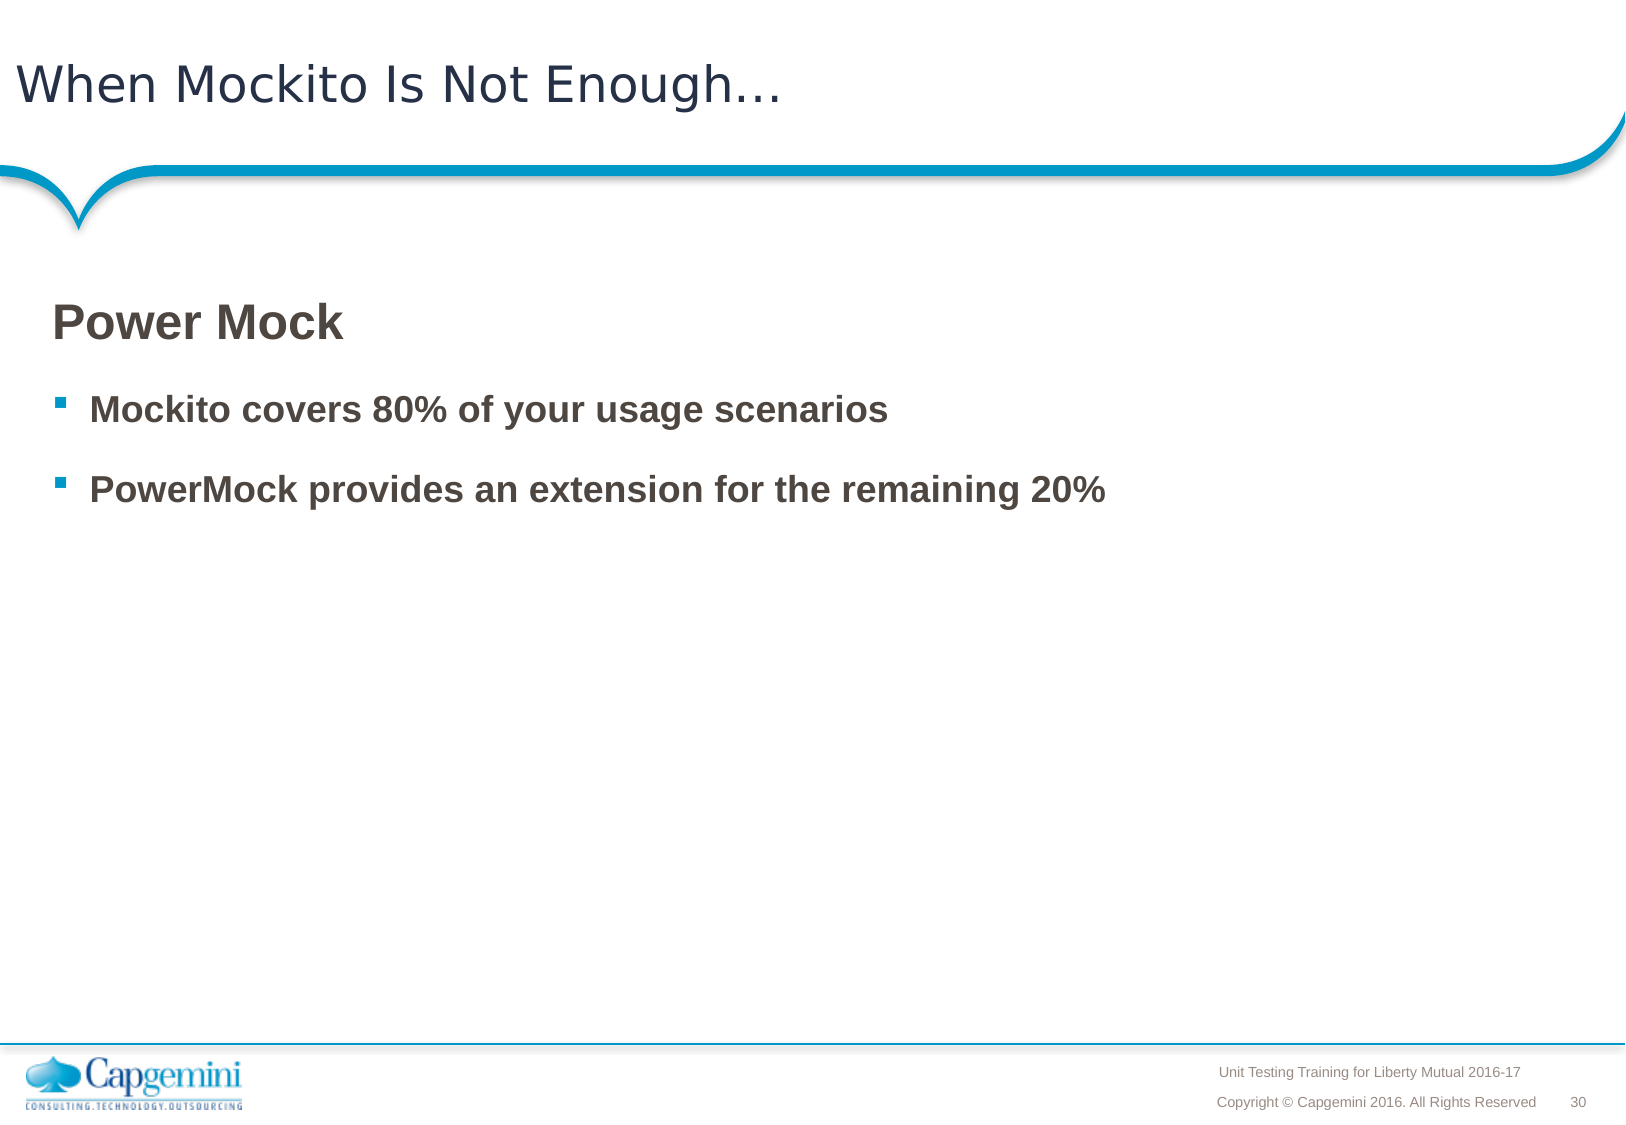

# When Mockito Is Not Enough…
Power Mock
Mockito covers 80% of your usage scenarios
PowerMock provides an extension for the remaining 20%